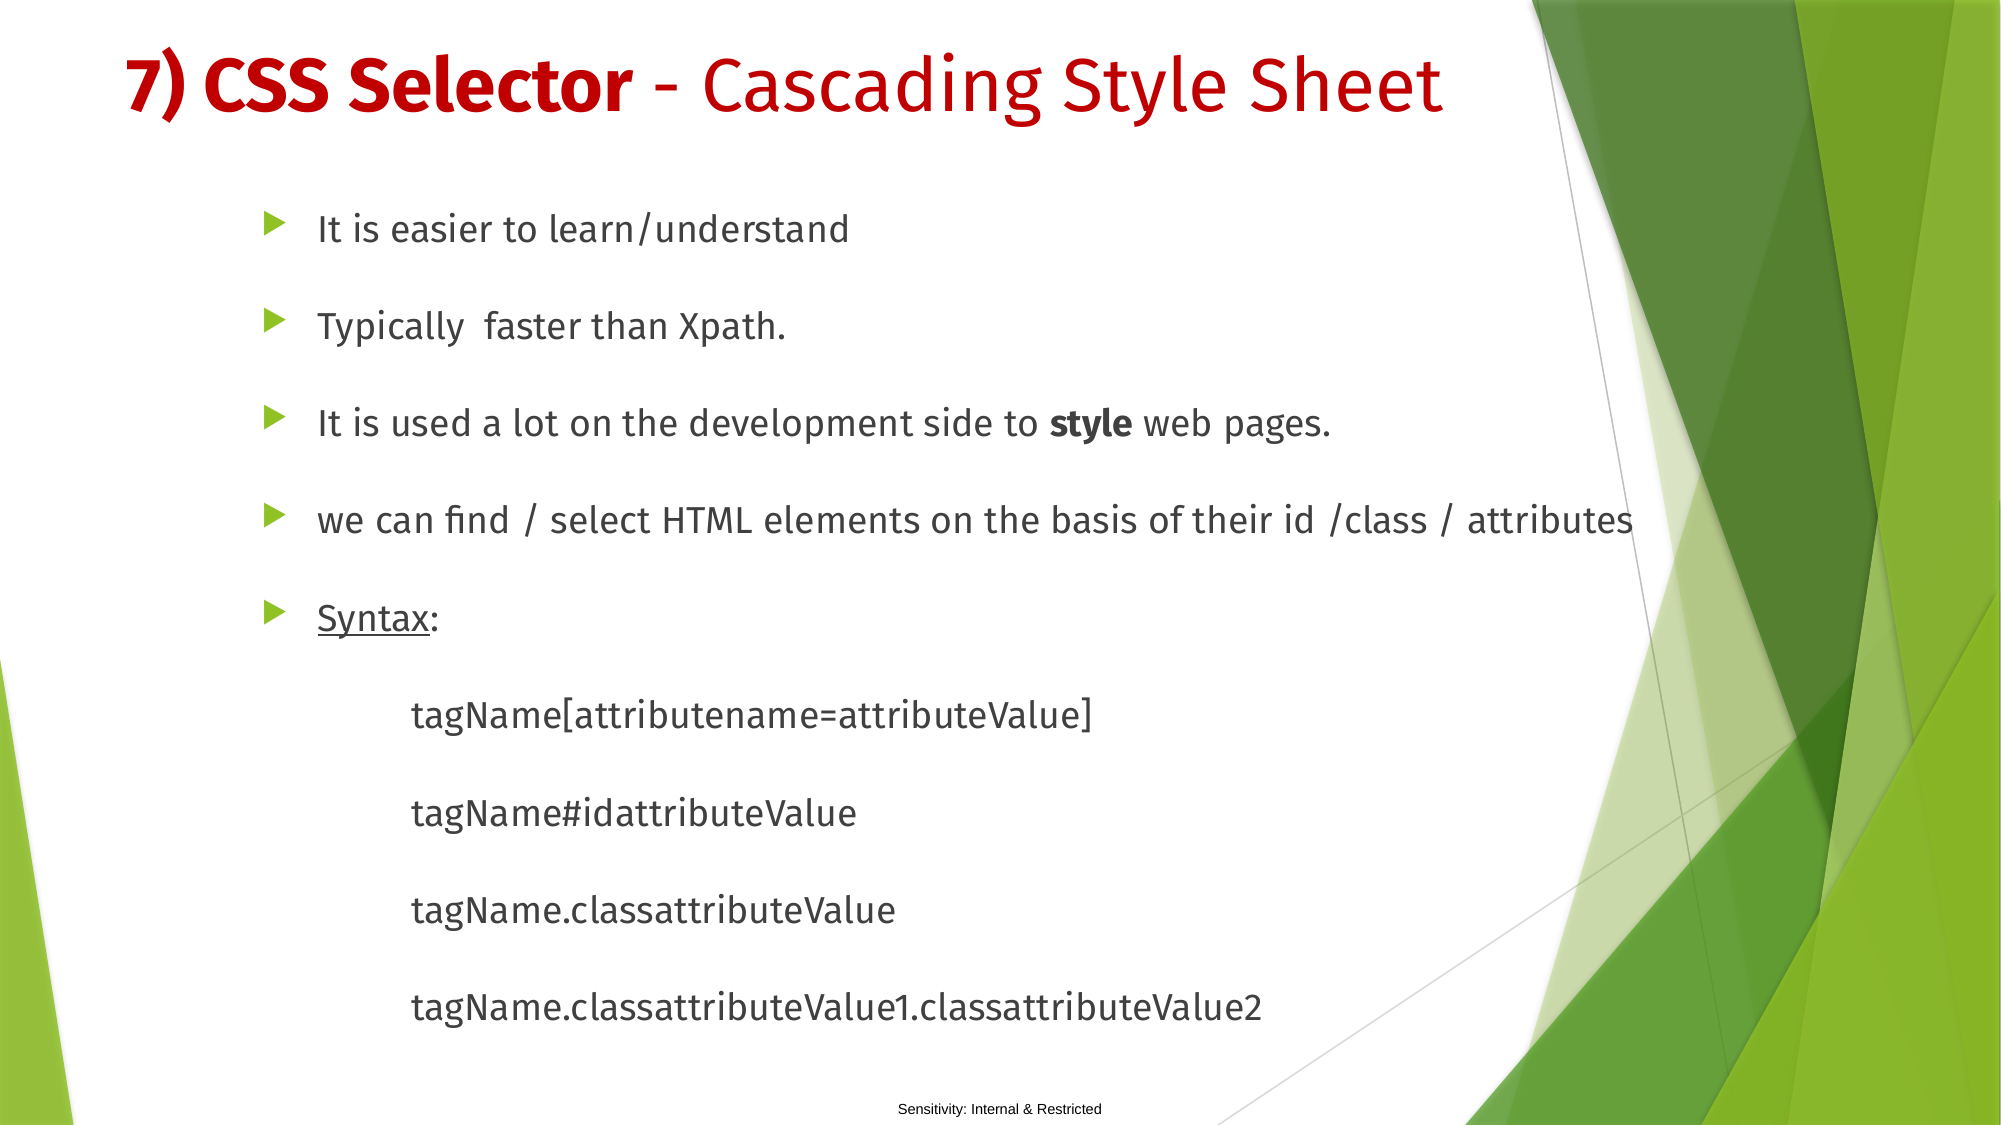

# 7) CSS Selector - Cascading Style Sheet
It is easier to learn/understand
Typically  faster than Xpath.
It is used a lot on the development side to style web pages.
we can find / select HTML elements on the basis of their id /class / attributes
Syntax:
	tagName[attributename=attributeValue]
	tagName#idattributeValue
	tagName.classattributeValue
	tagName.classattributeValue1.classattributeValue2